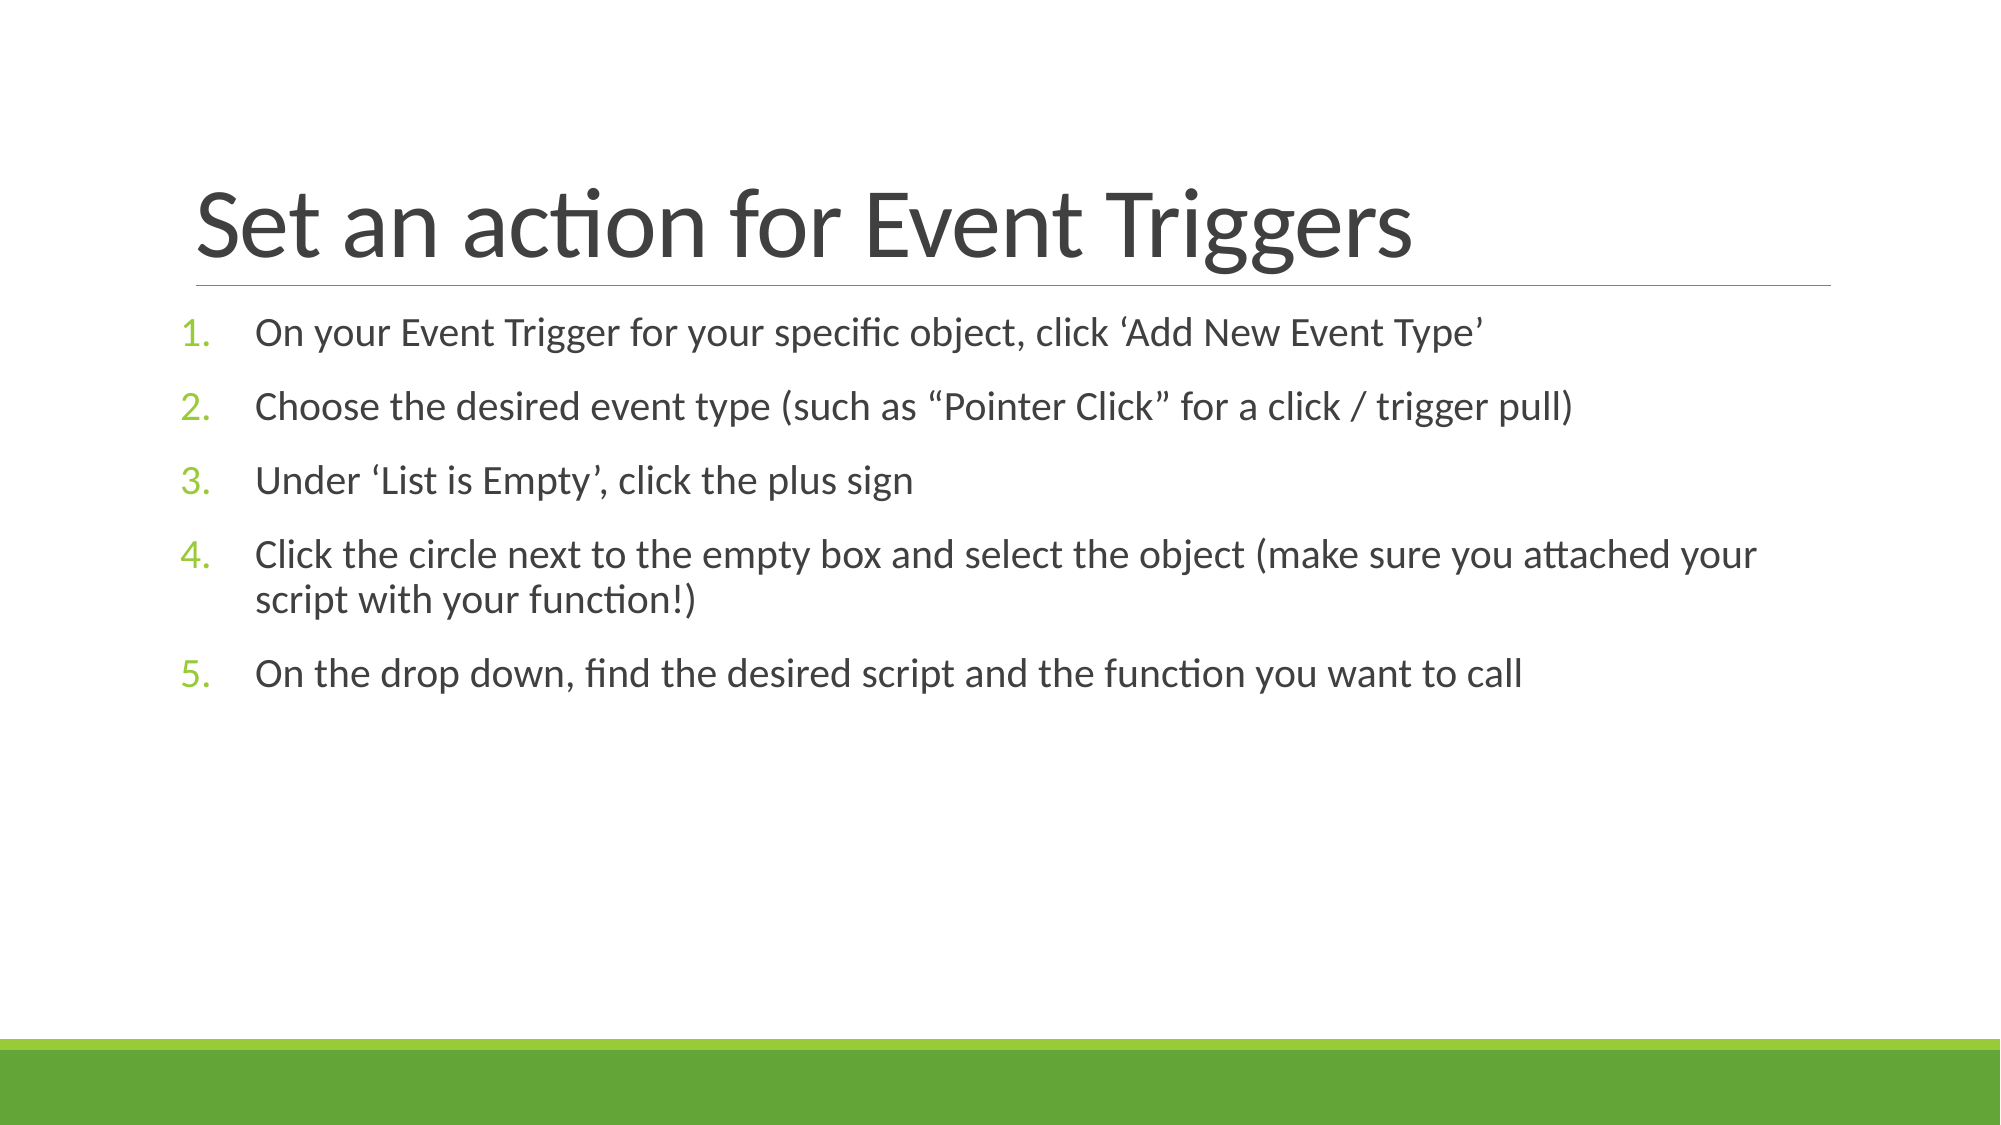

# Set an action for Event Triggers
On your Event Trigger for your specific object, click ‘Add New Event Type’
Choose the desired event type (such as “Pointer Click” for a click / trigger pull)
Under ‘List is Empty’, click the plus sign
Click the circle next to the empty box and select the object (make sure you attached your script with your function!)
On the drop down, find the desired script and the function you want to call